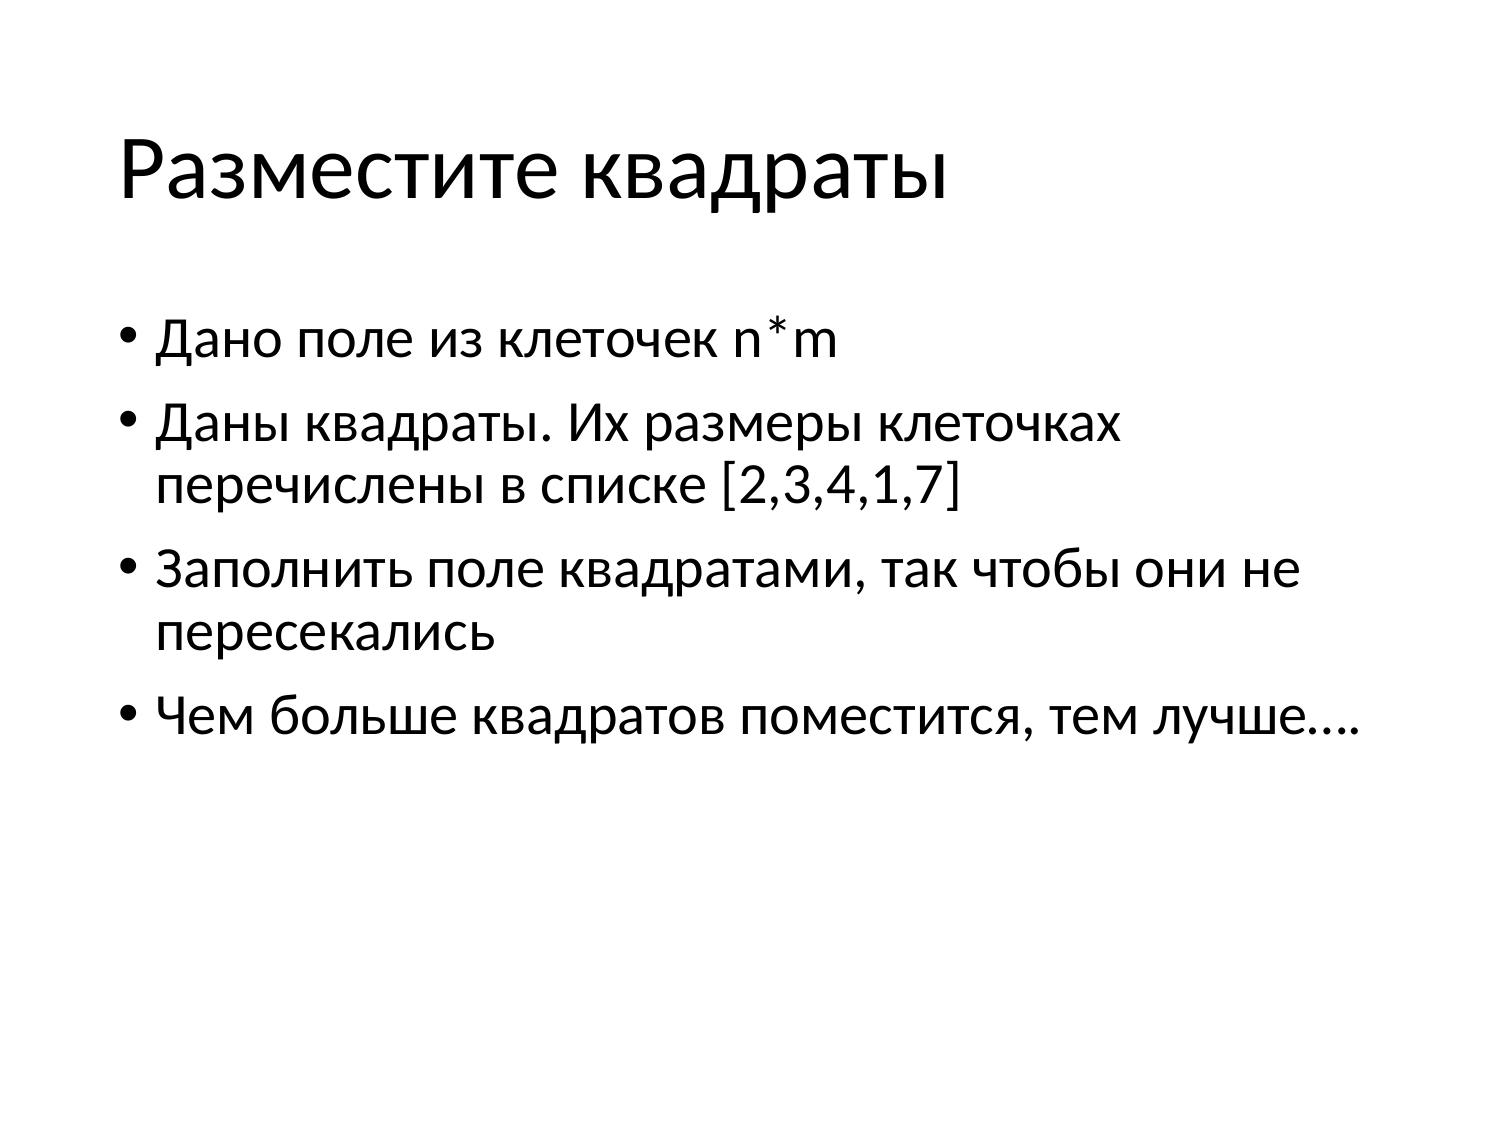

# Разместите квадраты
Дано поле из клеточек n*m
Даны квадраты. Их размеры клеточках перечислены в списке [2,3,4,1,7]
Заполнить поле квадратами, так чтобы они не пересекались
Чем больше квадратов поместится, тем лучше….